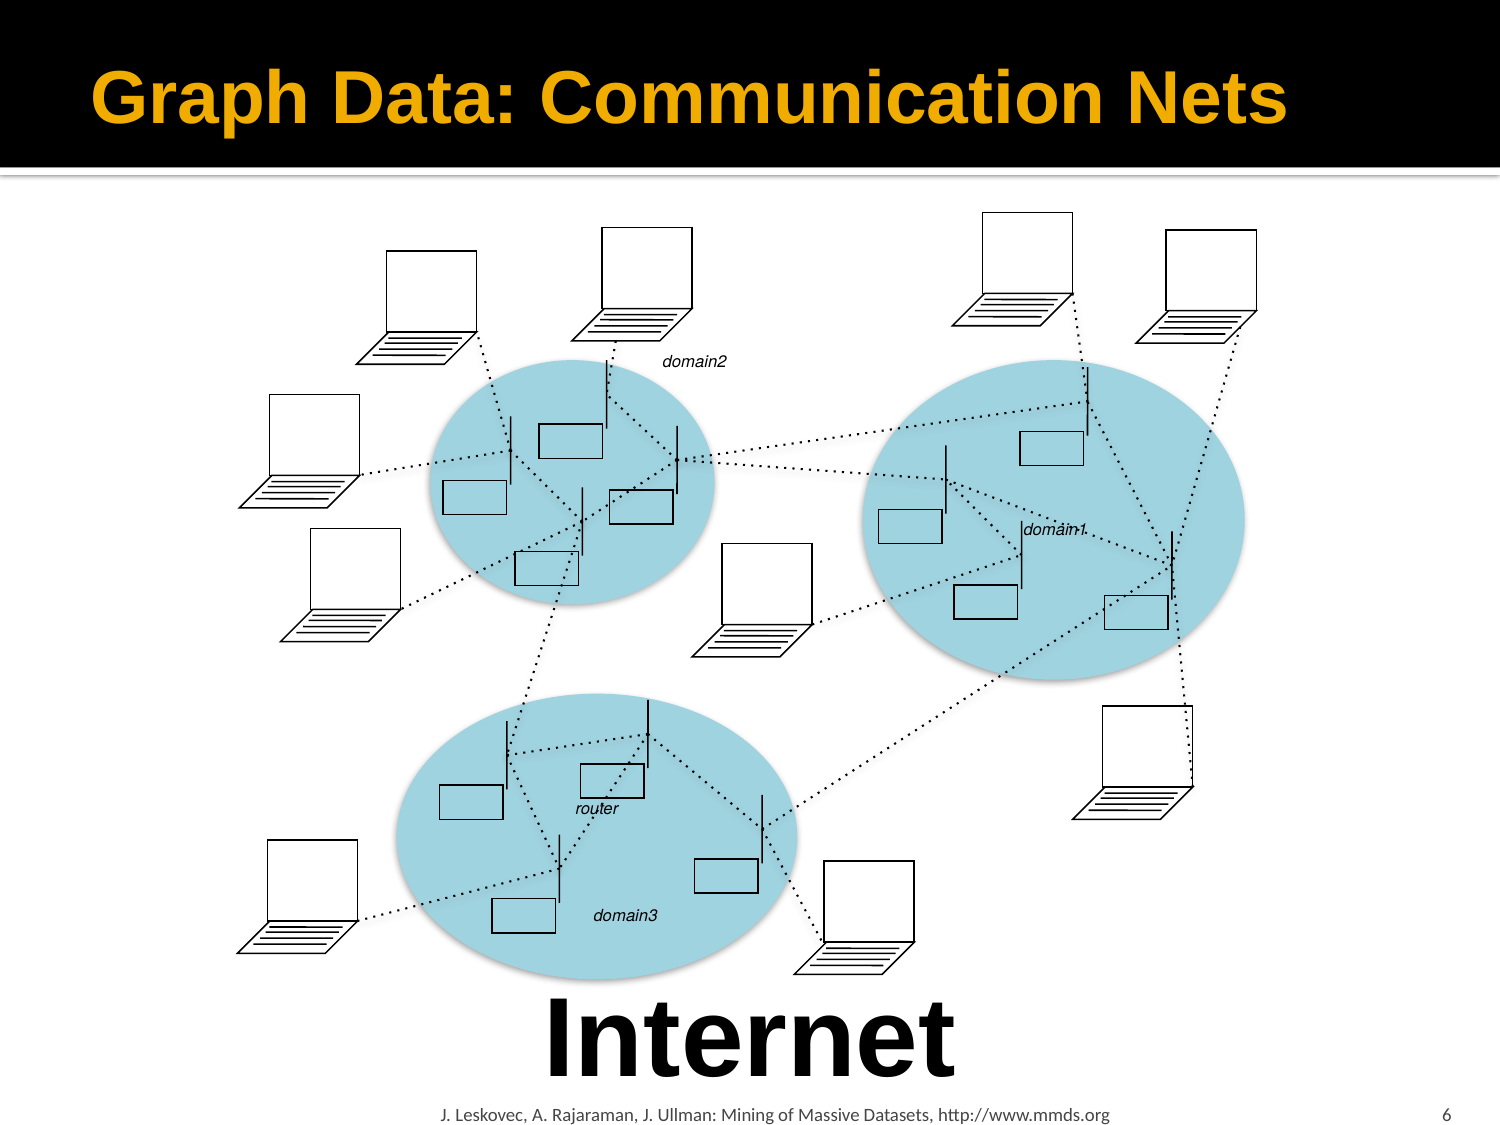

# Graph Data: Communication Nets

domain2

domain1

router

domain3
Internet
J. Leskovec, A. Rajaraman, J. Ullman: Mining of Massive Datasets, http://www.mmds.org
6